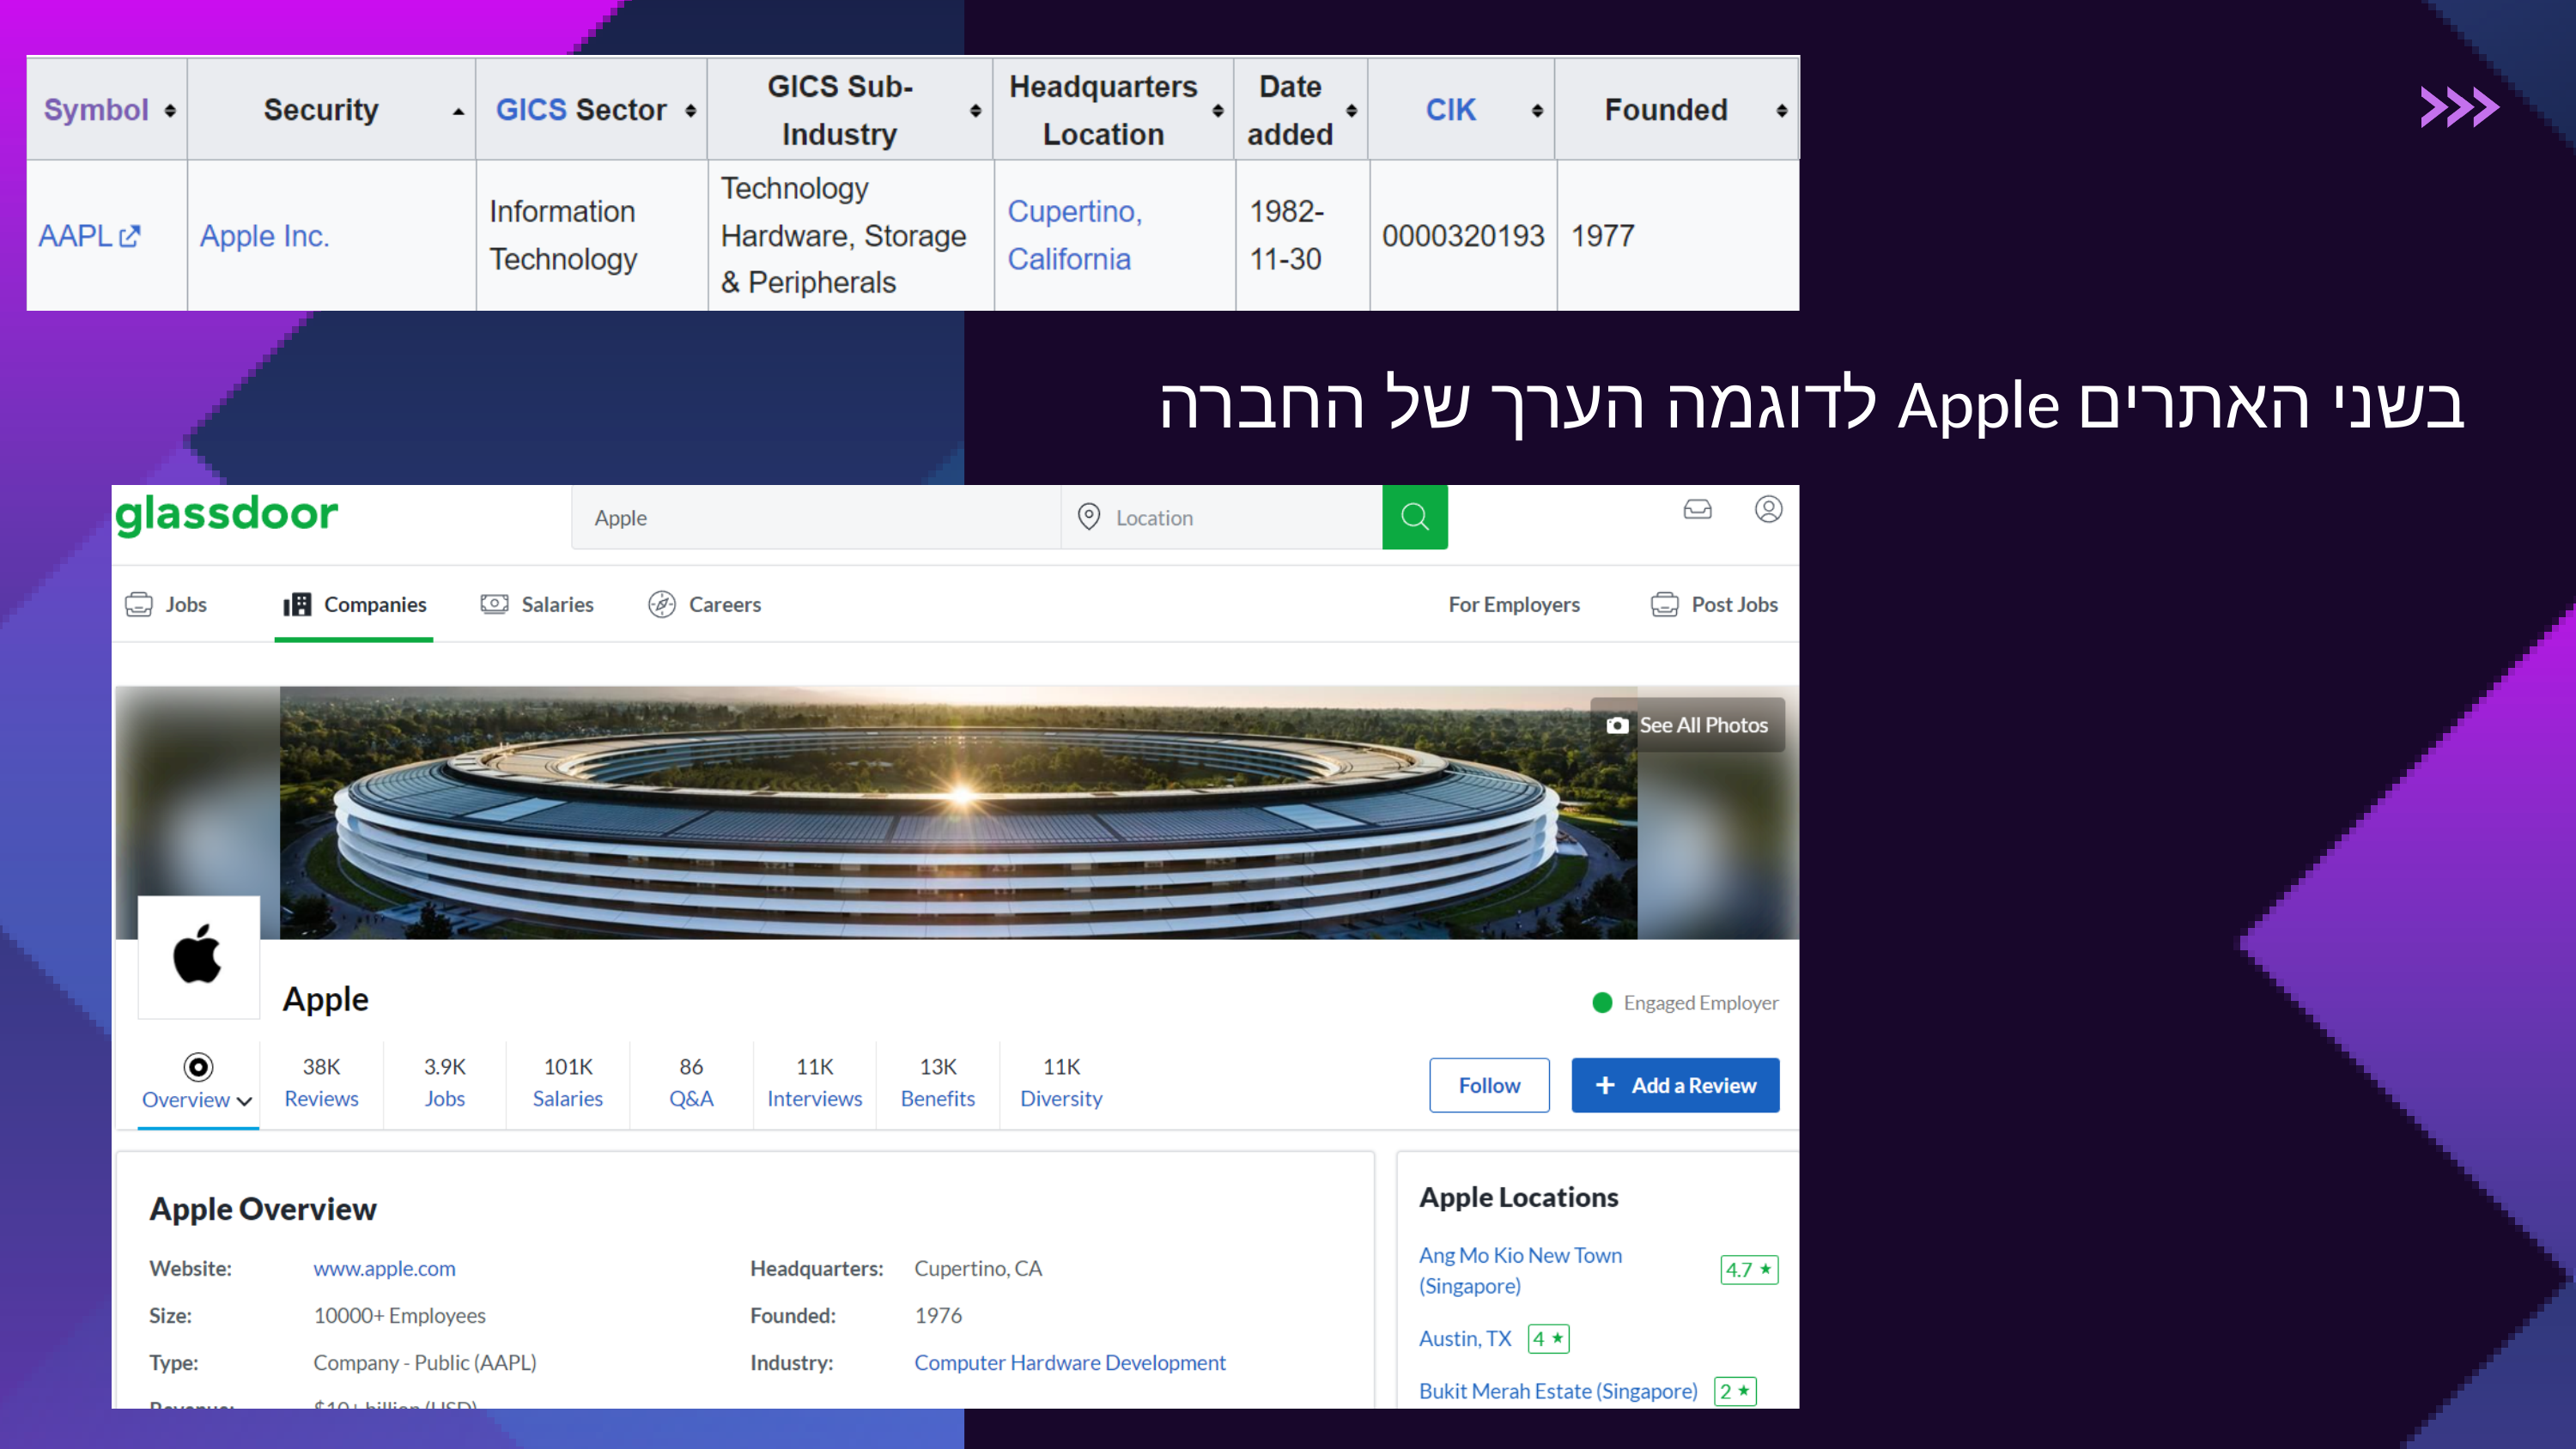

לדוגמה הערך של החברה Apple בשני האתרים